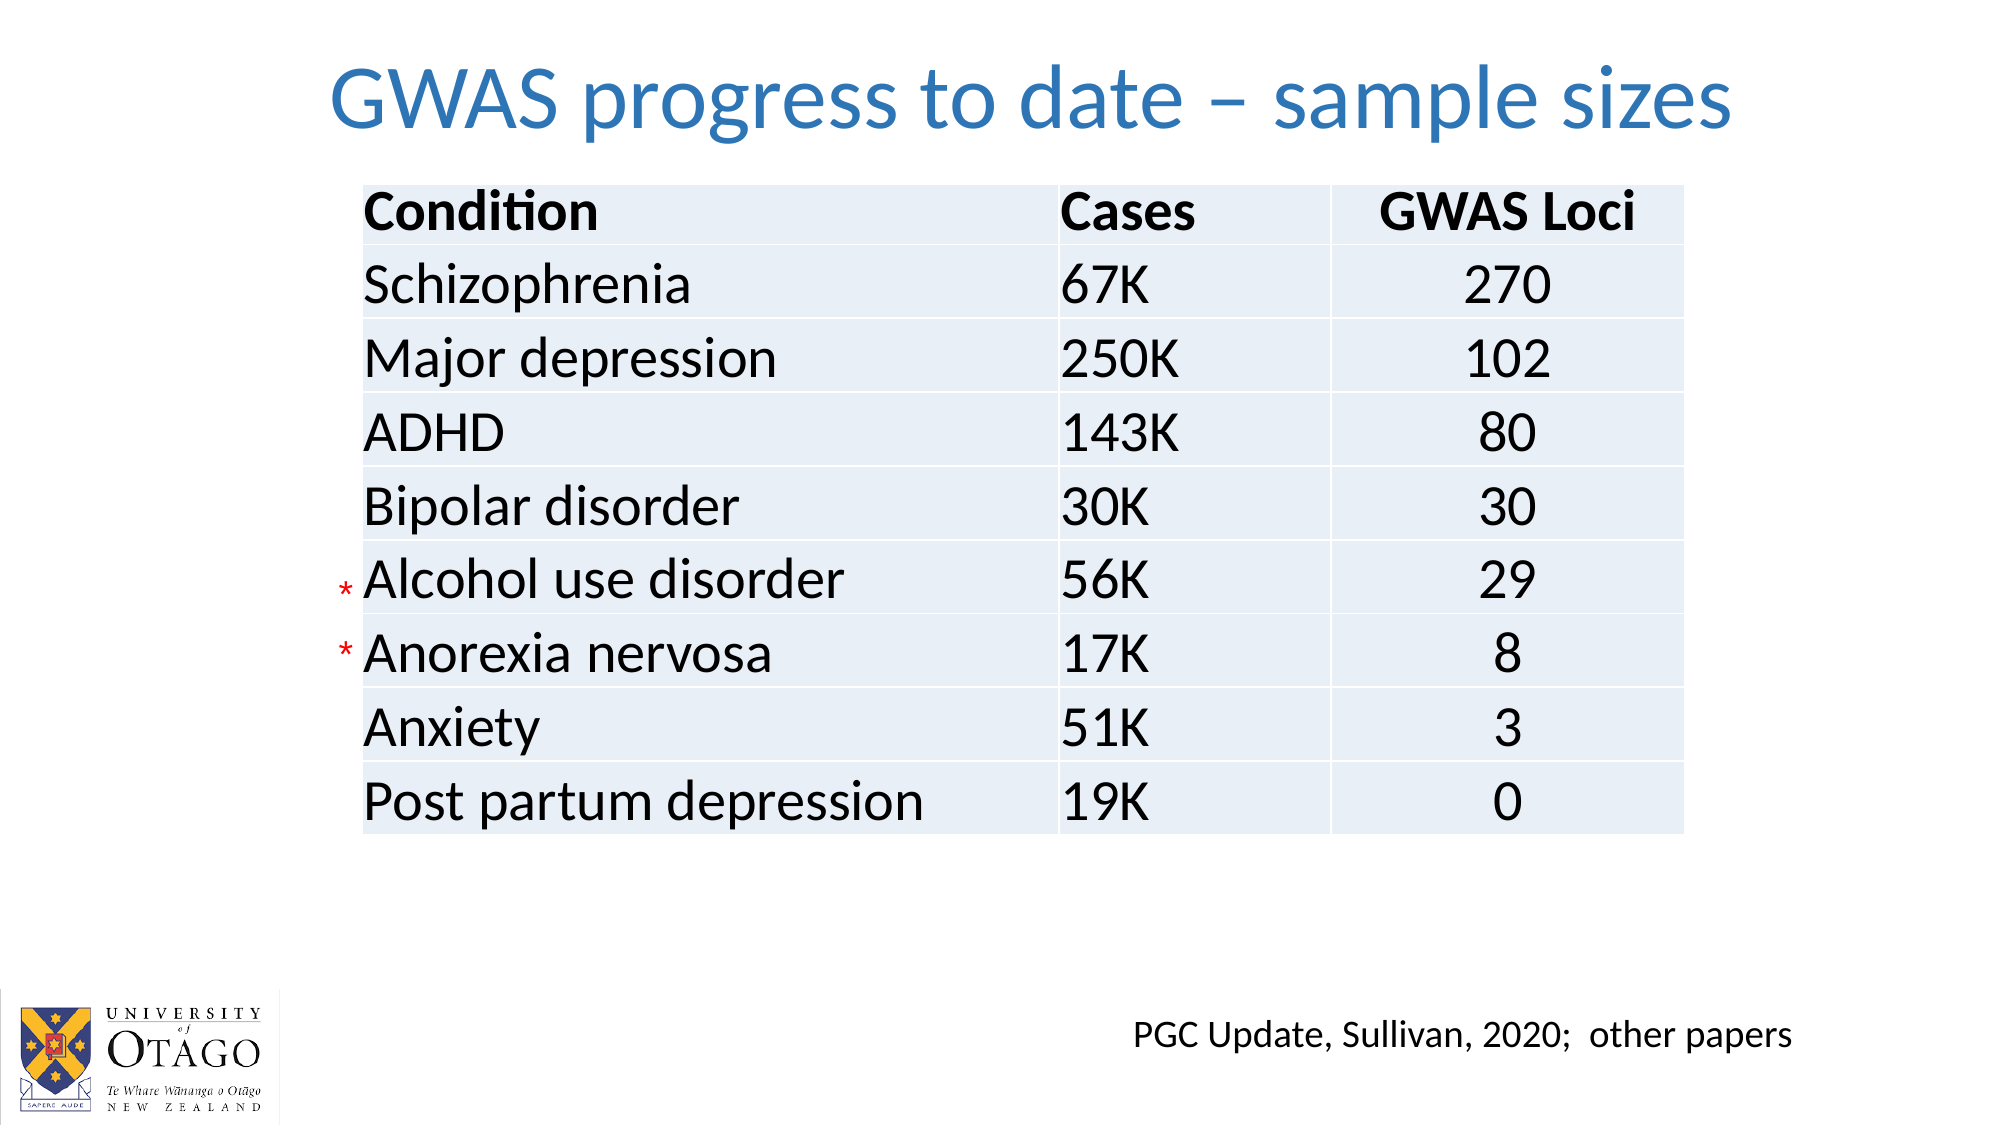

# GWAS progress to date – sample sizes
| Condition | Cases | GWAS Loci |
| --- | --- | --- |
| Schizophrenia | 67K | 270 |
| Major depression | 250K | 102 |
| ADHD | 143K | 80 |
| Bipolar disorder | 30K | 30 |
| Alcohol use disorder | 56K | 29 |
| Anorexia nervosa | 17K | 8 |
| Anxiety | 51K | 3 |
| Post partum depression | 19K | 0 |
*
*
PGC Update, Sullivan, 2020;  other papers